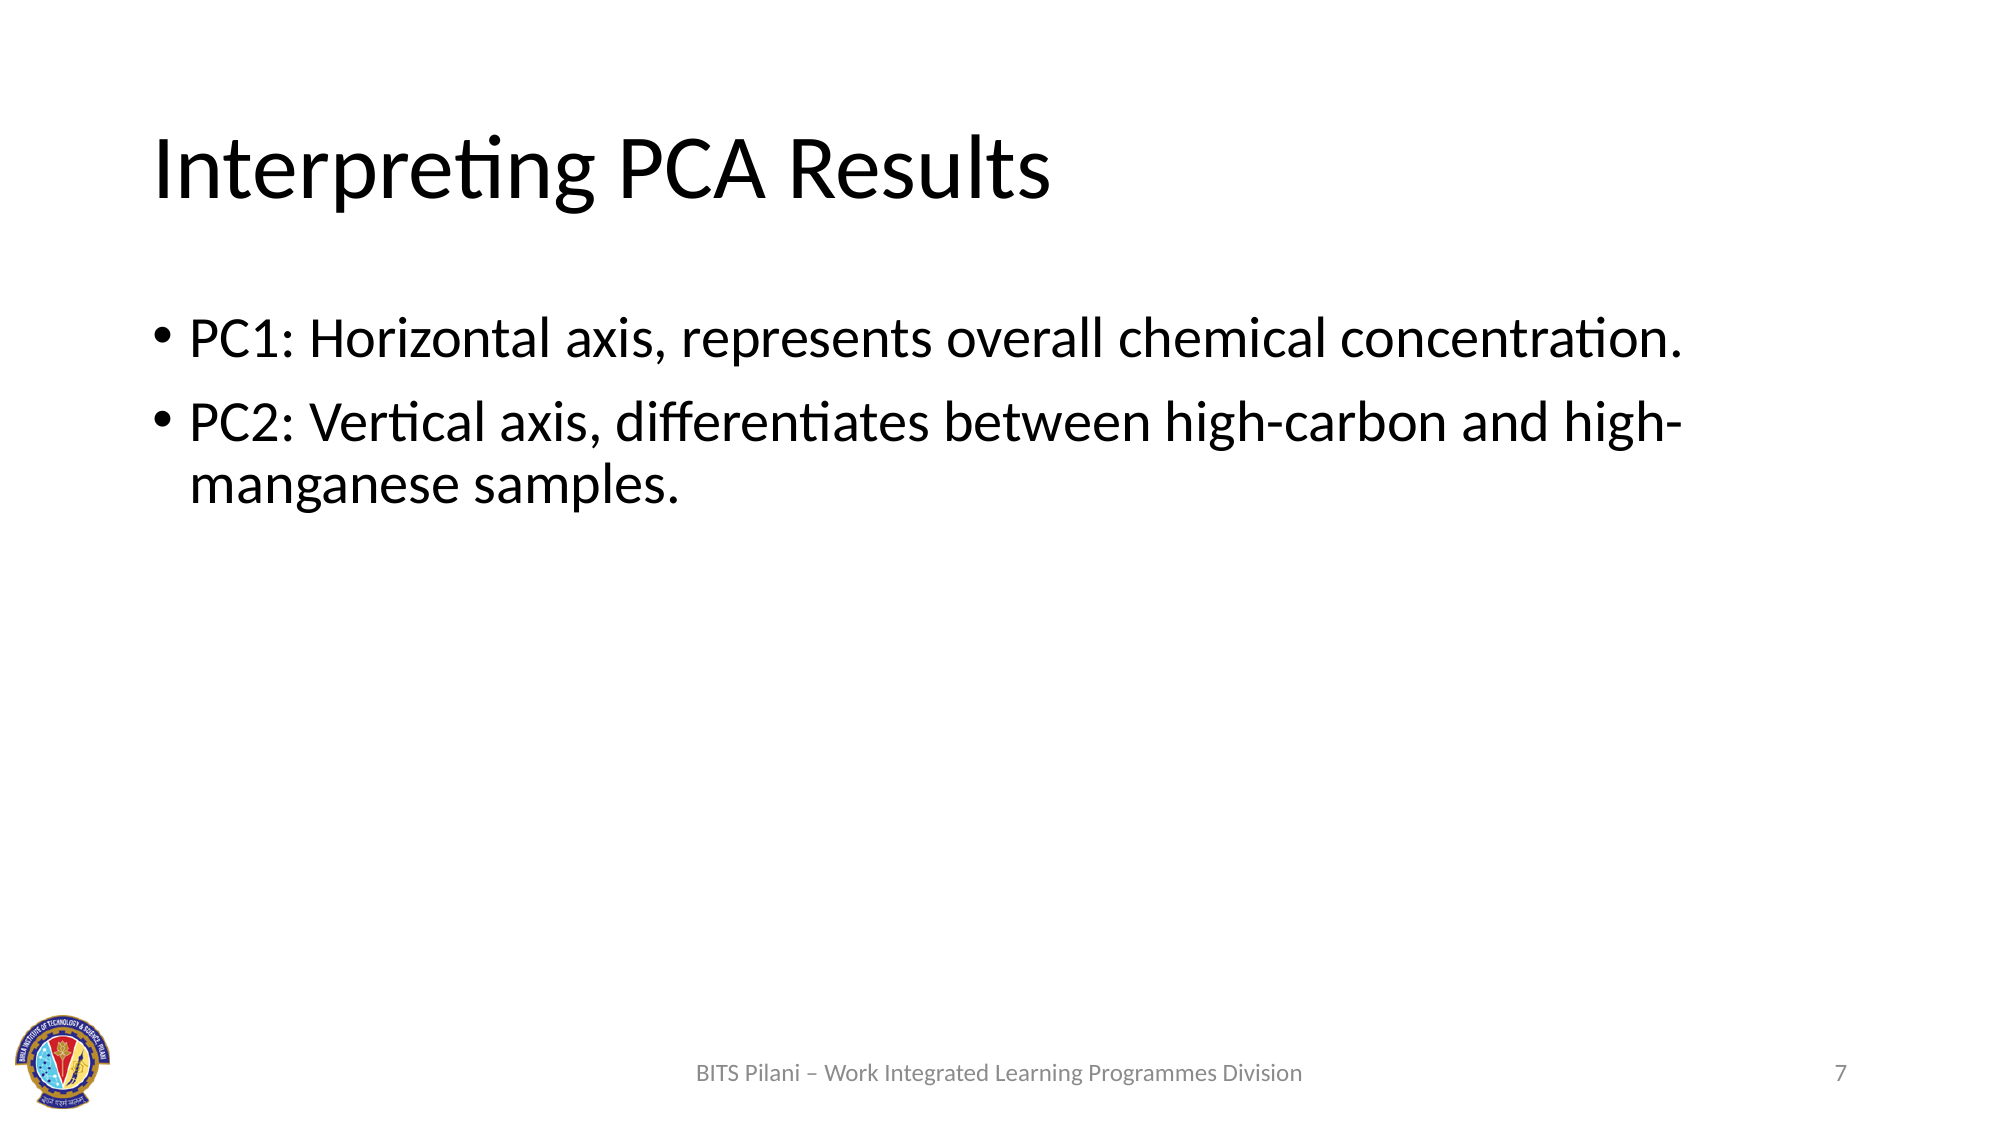

# Interpreting PCA Results
PC1: Horizontal axis, represents overall chemical concentration.
PC2: Vertical axis, differentiates between high-carbon and high-manganese samples.